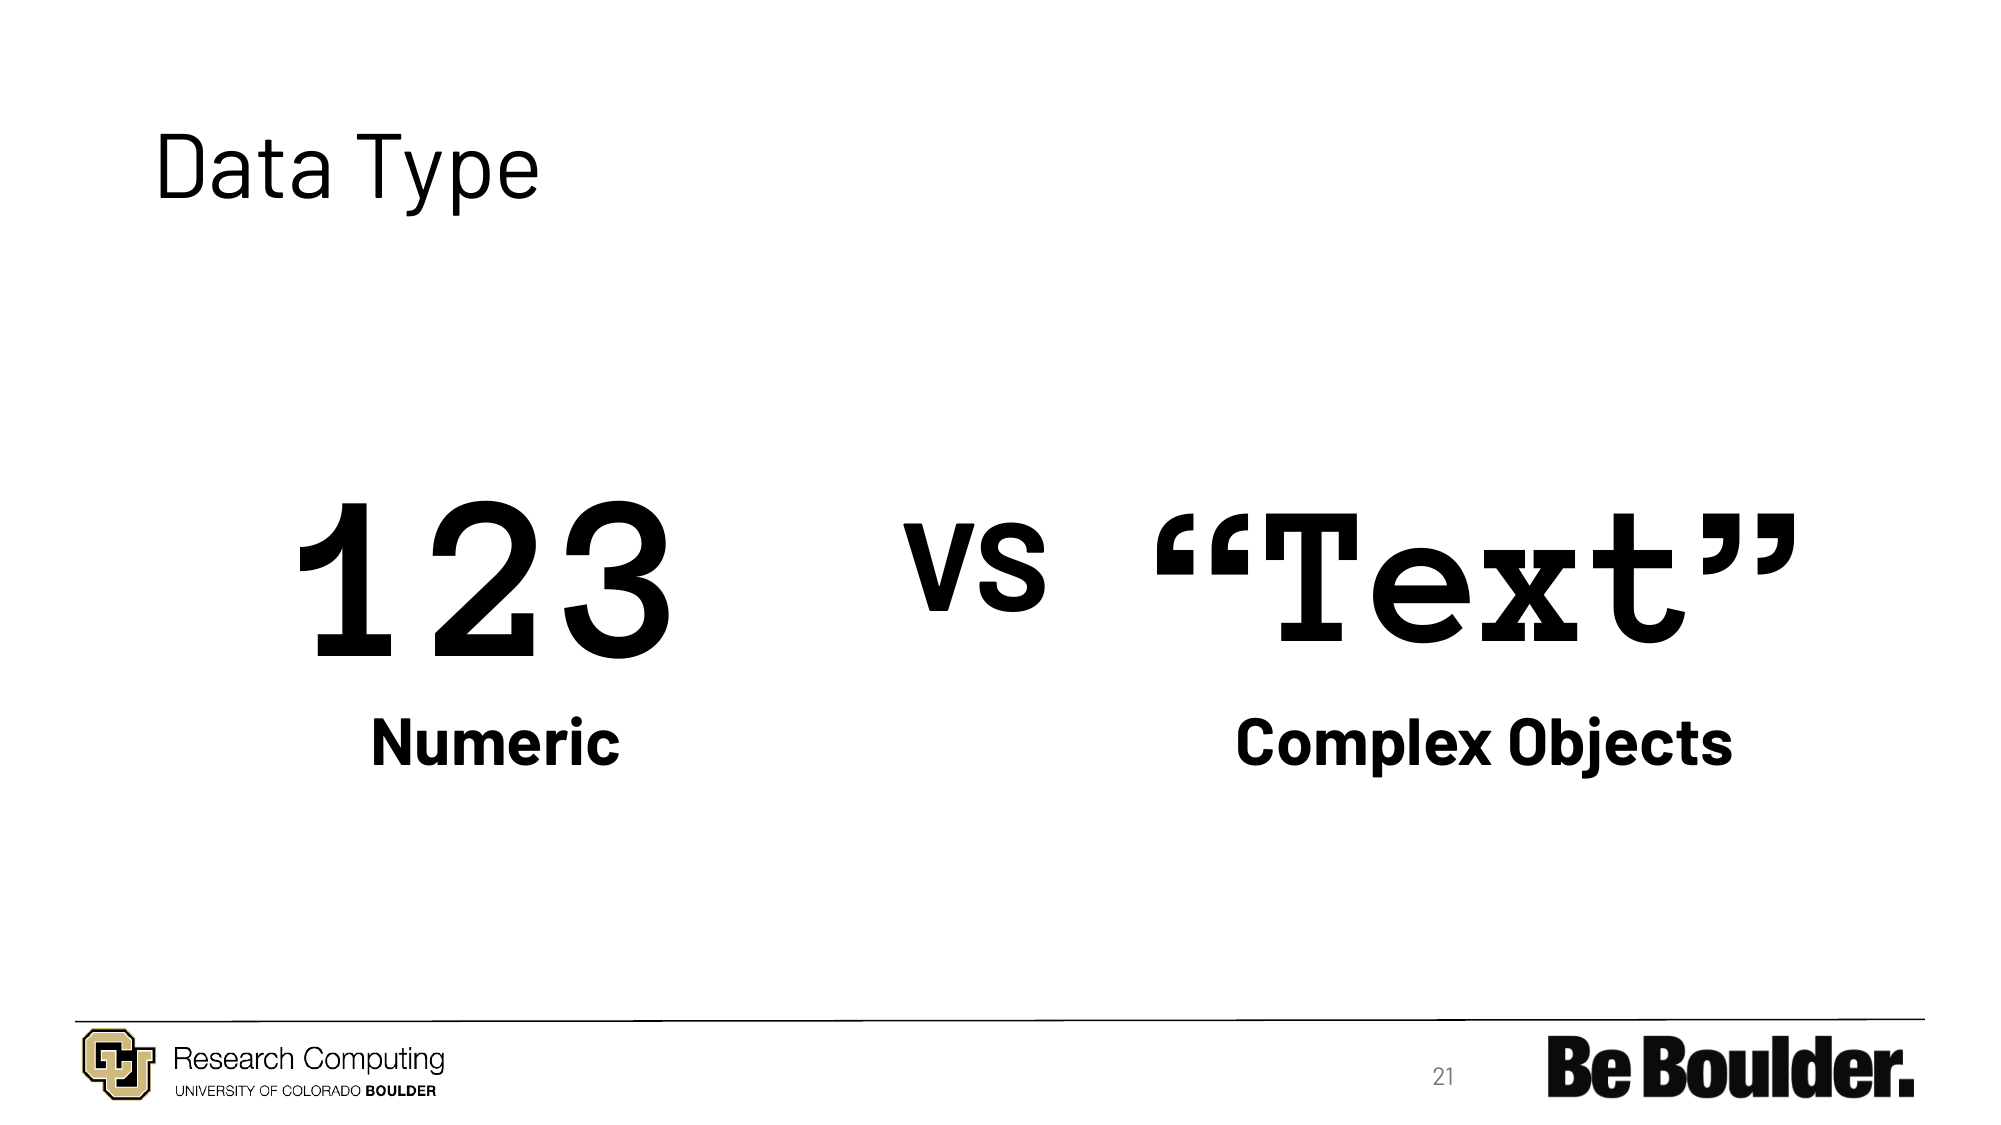

# Data Type
123
“Text”
VS
Numeric
Complex Objects
21